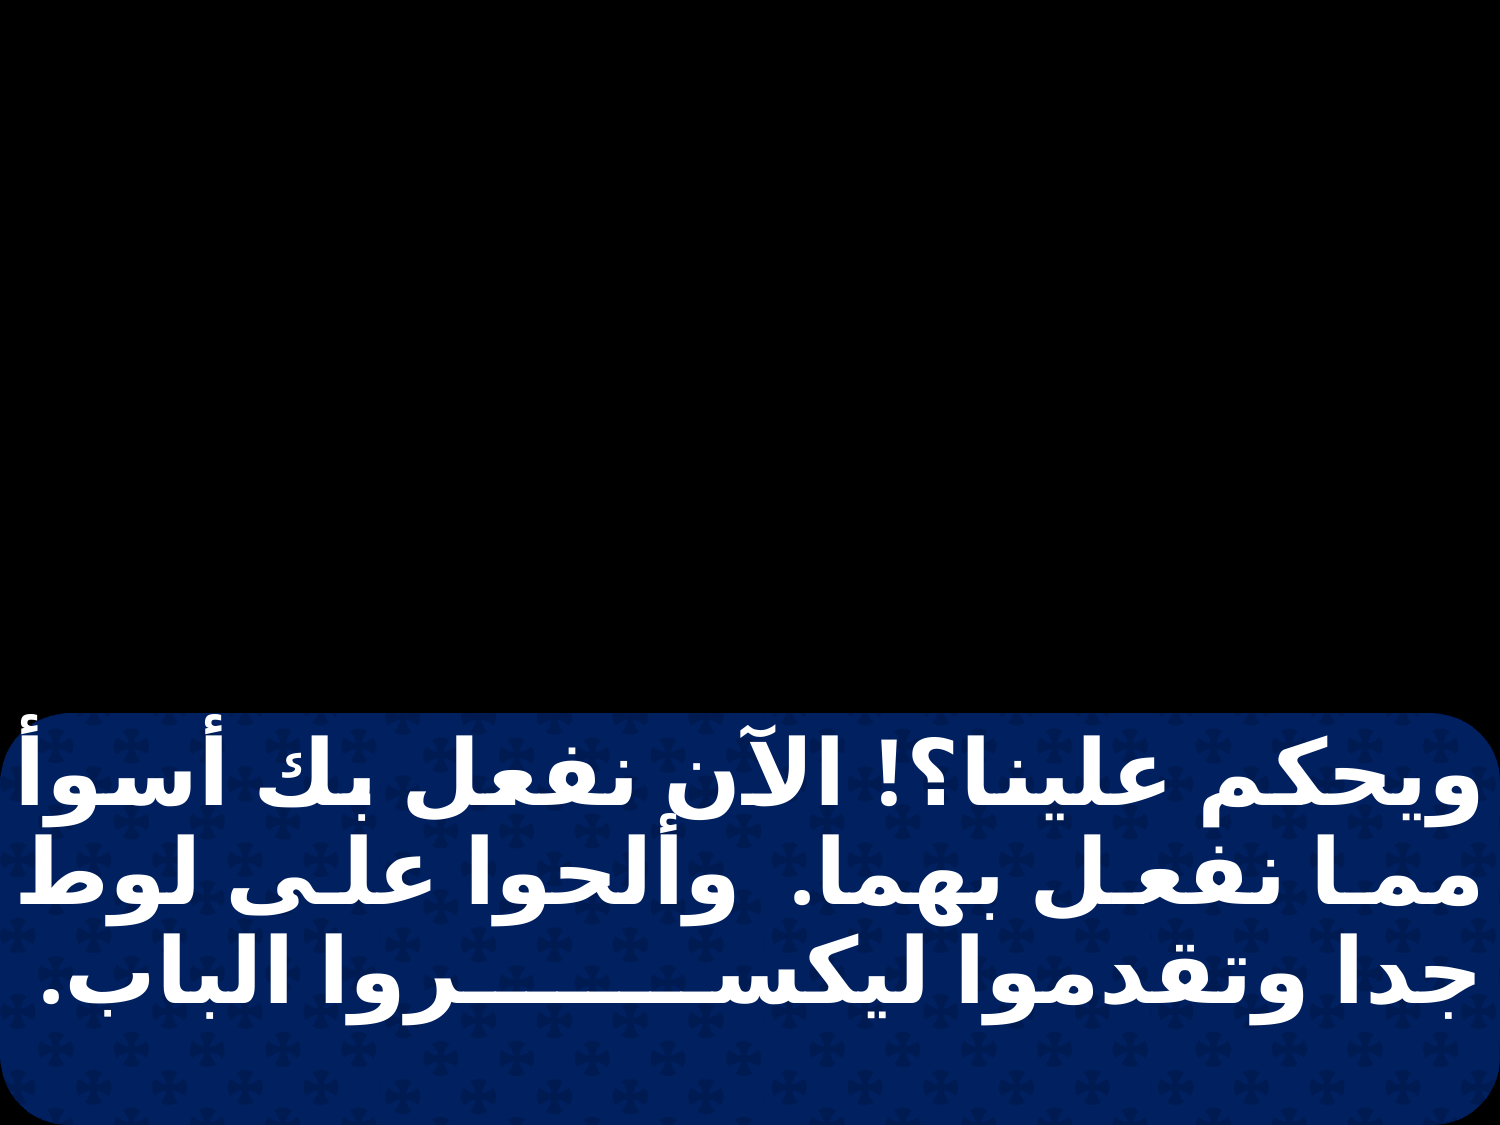

ويحكم علينا؟! الآن نفعل بك أسوأ مما نفعل بهما.  وألحوا على لوط جدا وتقدموا ليكسروا الباب.